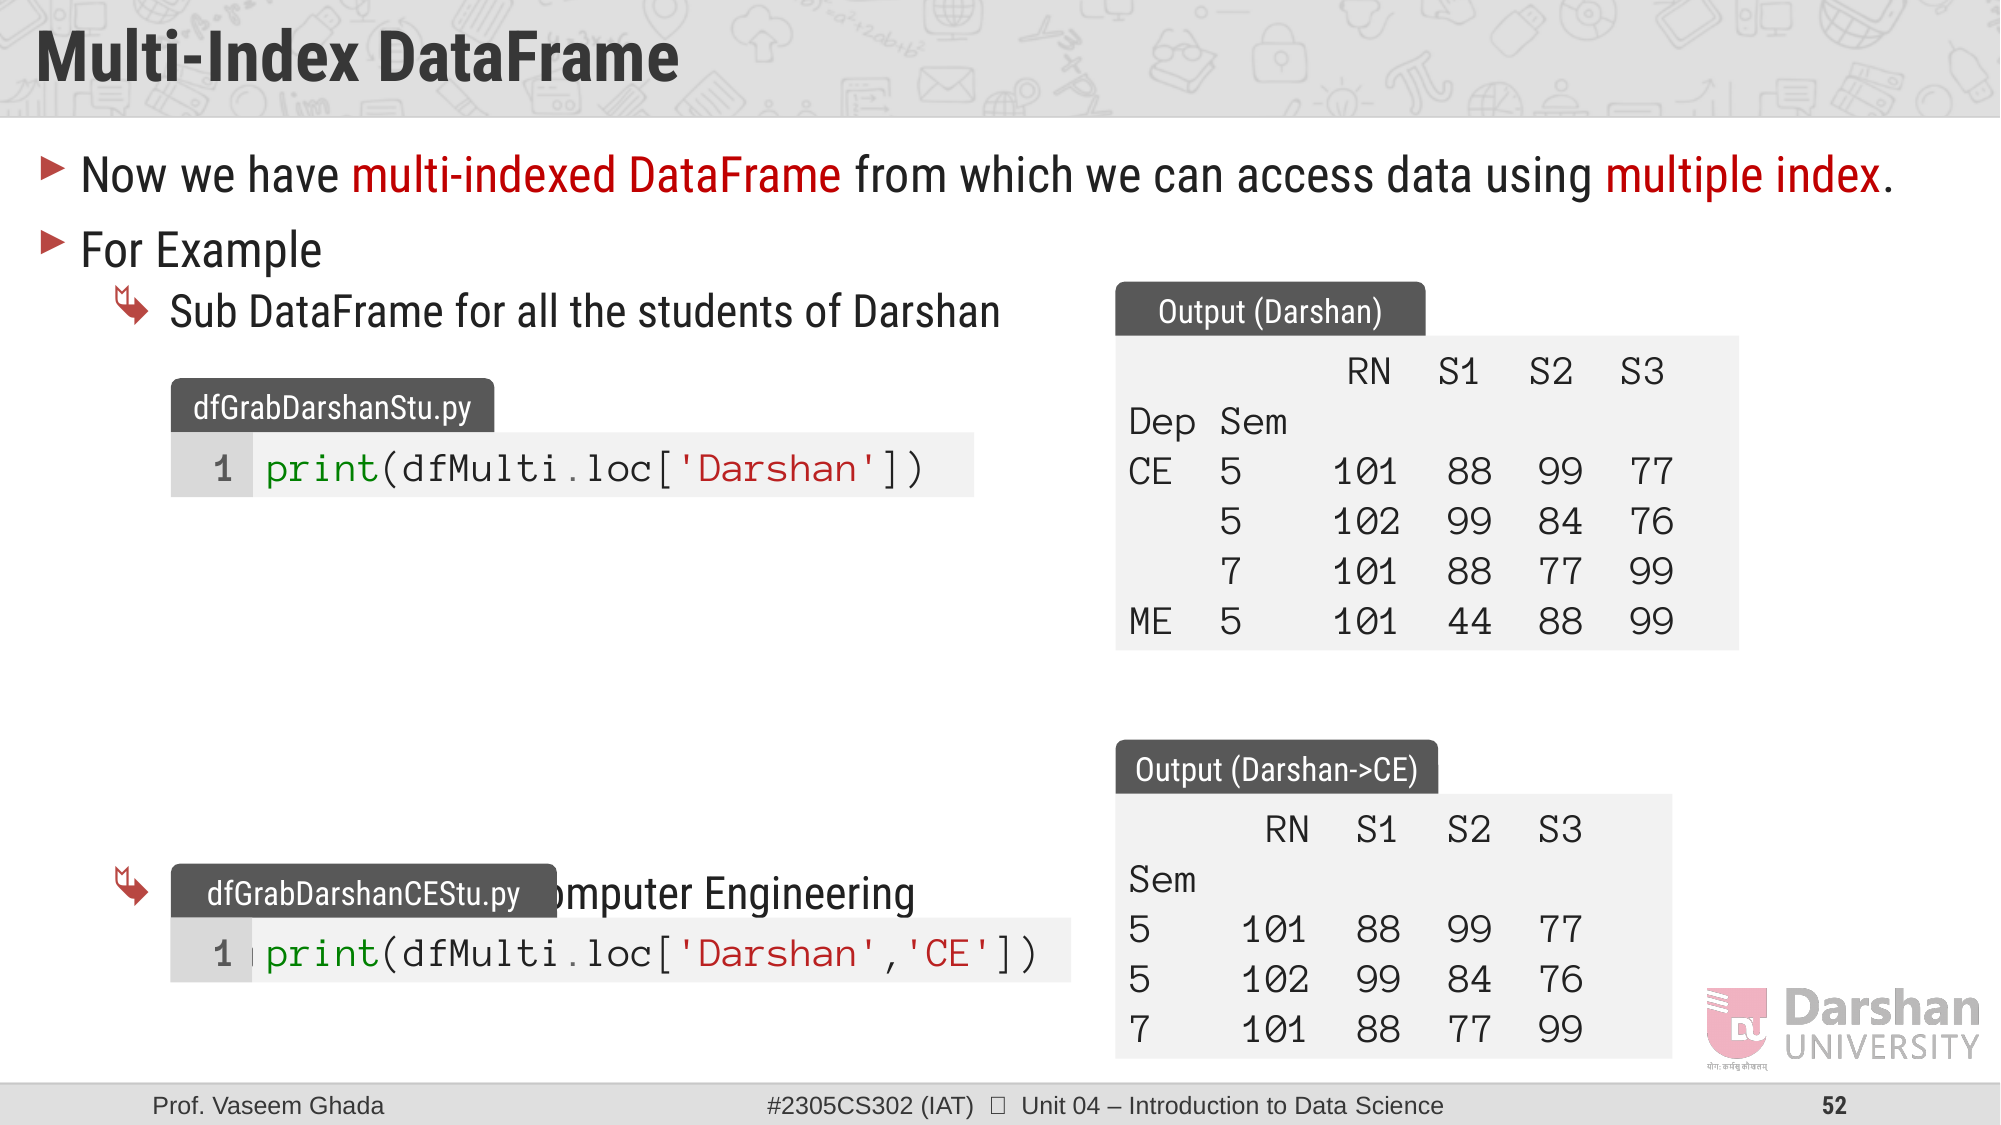

# Multi-Index DataFrame
Now we have multi-indexed DataFrame from which we can access data using multiple index.
For Example
Sub DataFrame for all the students of Darshan

Sub DataFrame for Computer Engineering
	students from Darshan
Output (Darshan)
 	   RN  S1  S2  S3
Dep Sem
CE  5    101  88  99  77
    5    102  99  84  76
    7    101  88  77  99
ME  5    101  44  88  99
dfGrabDarshanStu.py
1
print(dfMulti.loc['Darshan'])
Output (Darshan->CE)
      RN  S1  S2  S3
Sem
5    101  88  99  77
5    102  99  84  76
7    101  88  77  99
dfGrabDarshanCEStu.py
1
print(dfMulti.loc['Darshan','CE'])